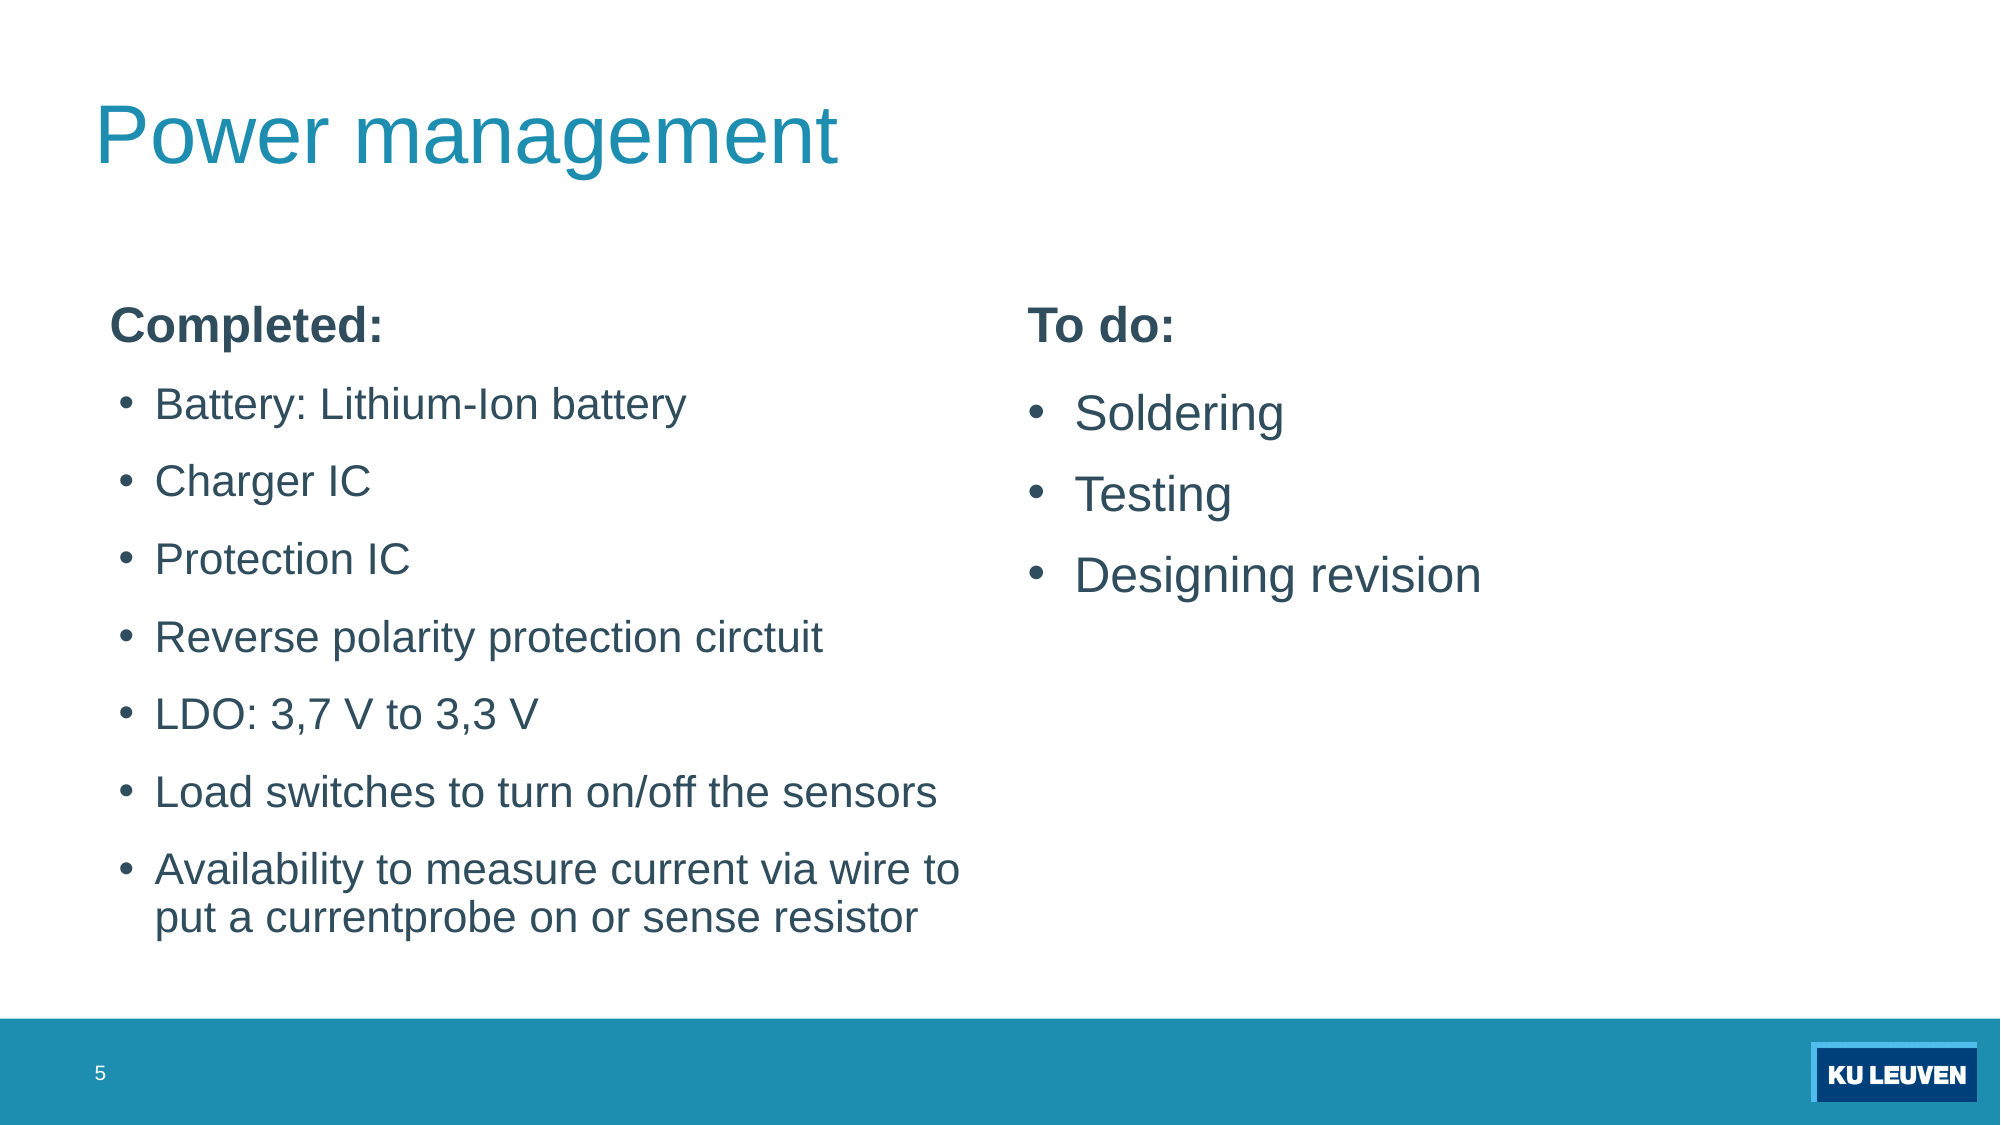

# Power management
Completed:
To do:
Battery: Lithium-Ion battery
Charger IC
Protection IC
Reverse polarity protection circtuit
LDO: 3,7 V to 3,3 V
Load switches to turn on/off the sensors
Availability to measure current via wire to put a currentprobe on or sense resistor
Soldering
Testing
Designing revision
5